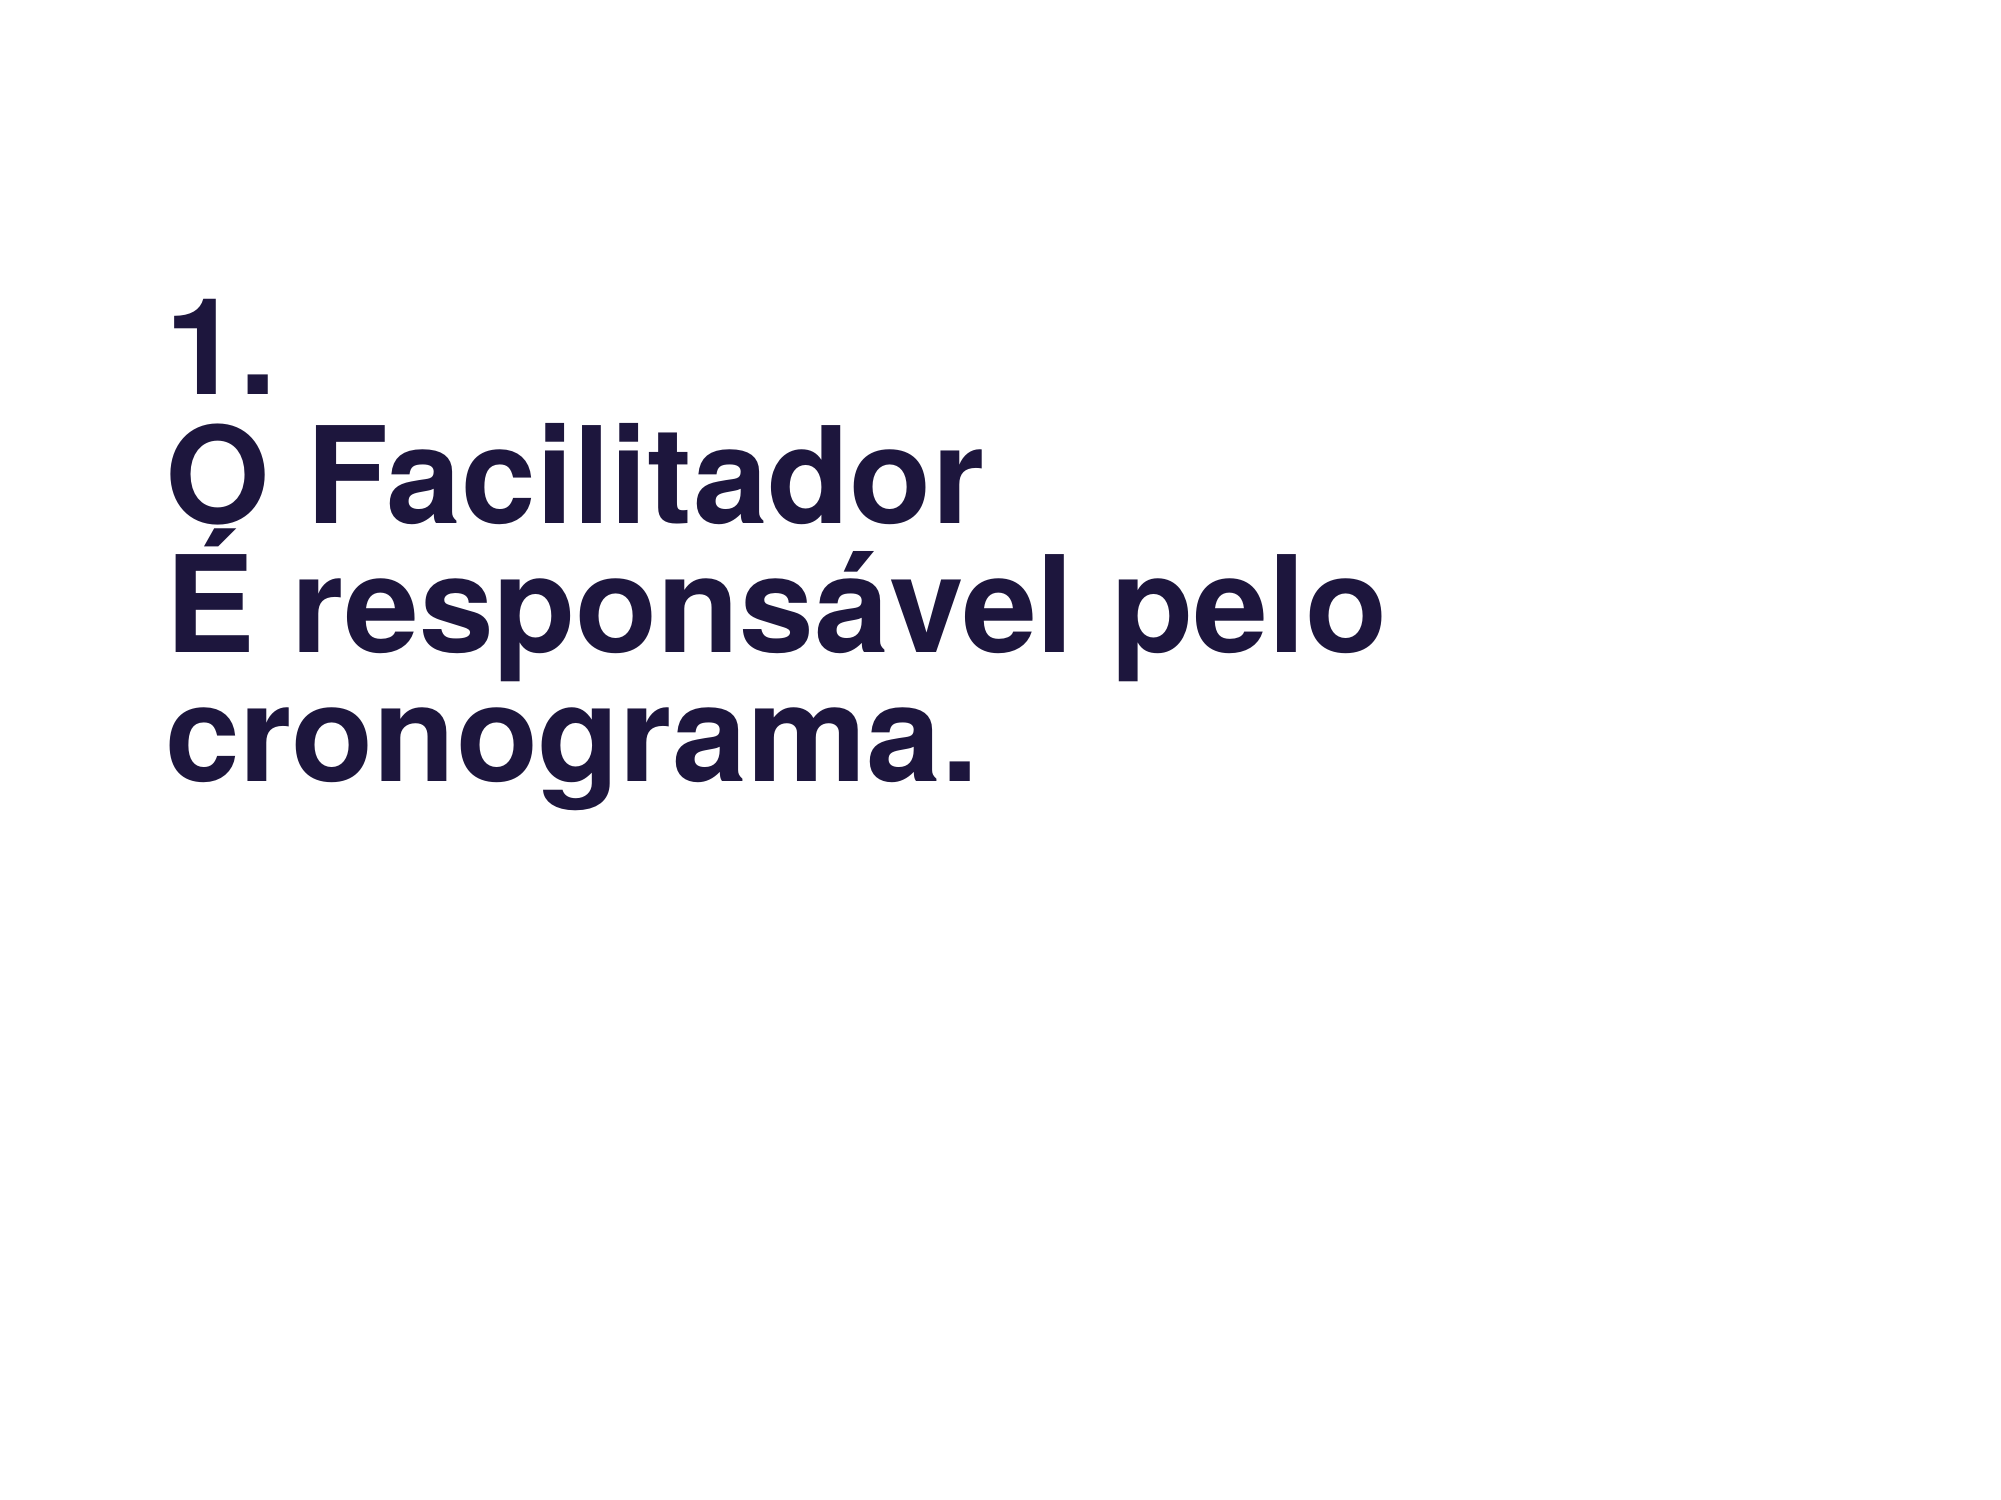

1.
O Facilitador
É responsável pelo
cronograma.